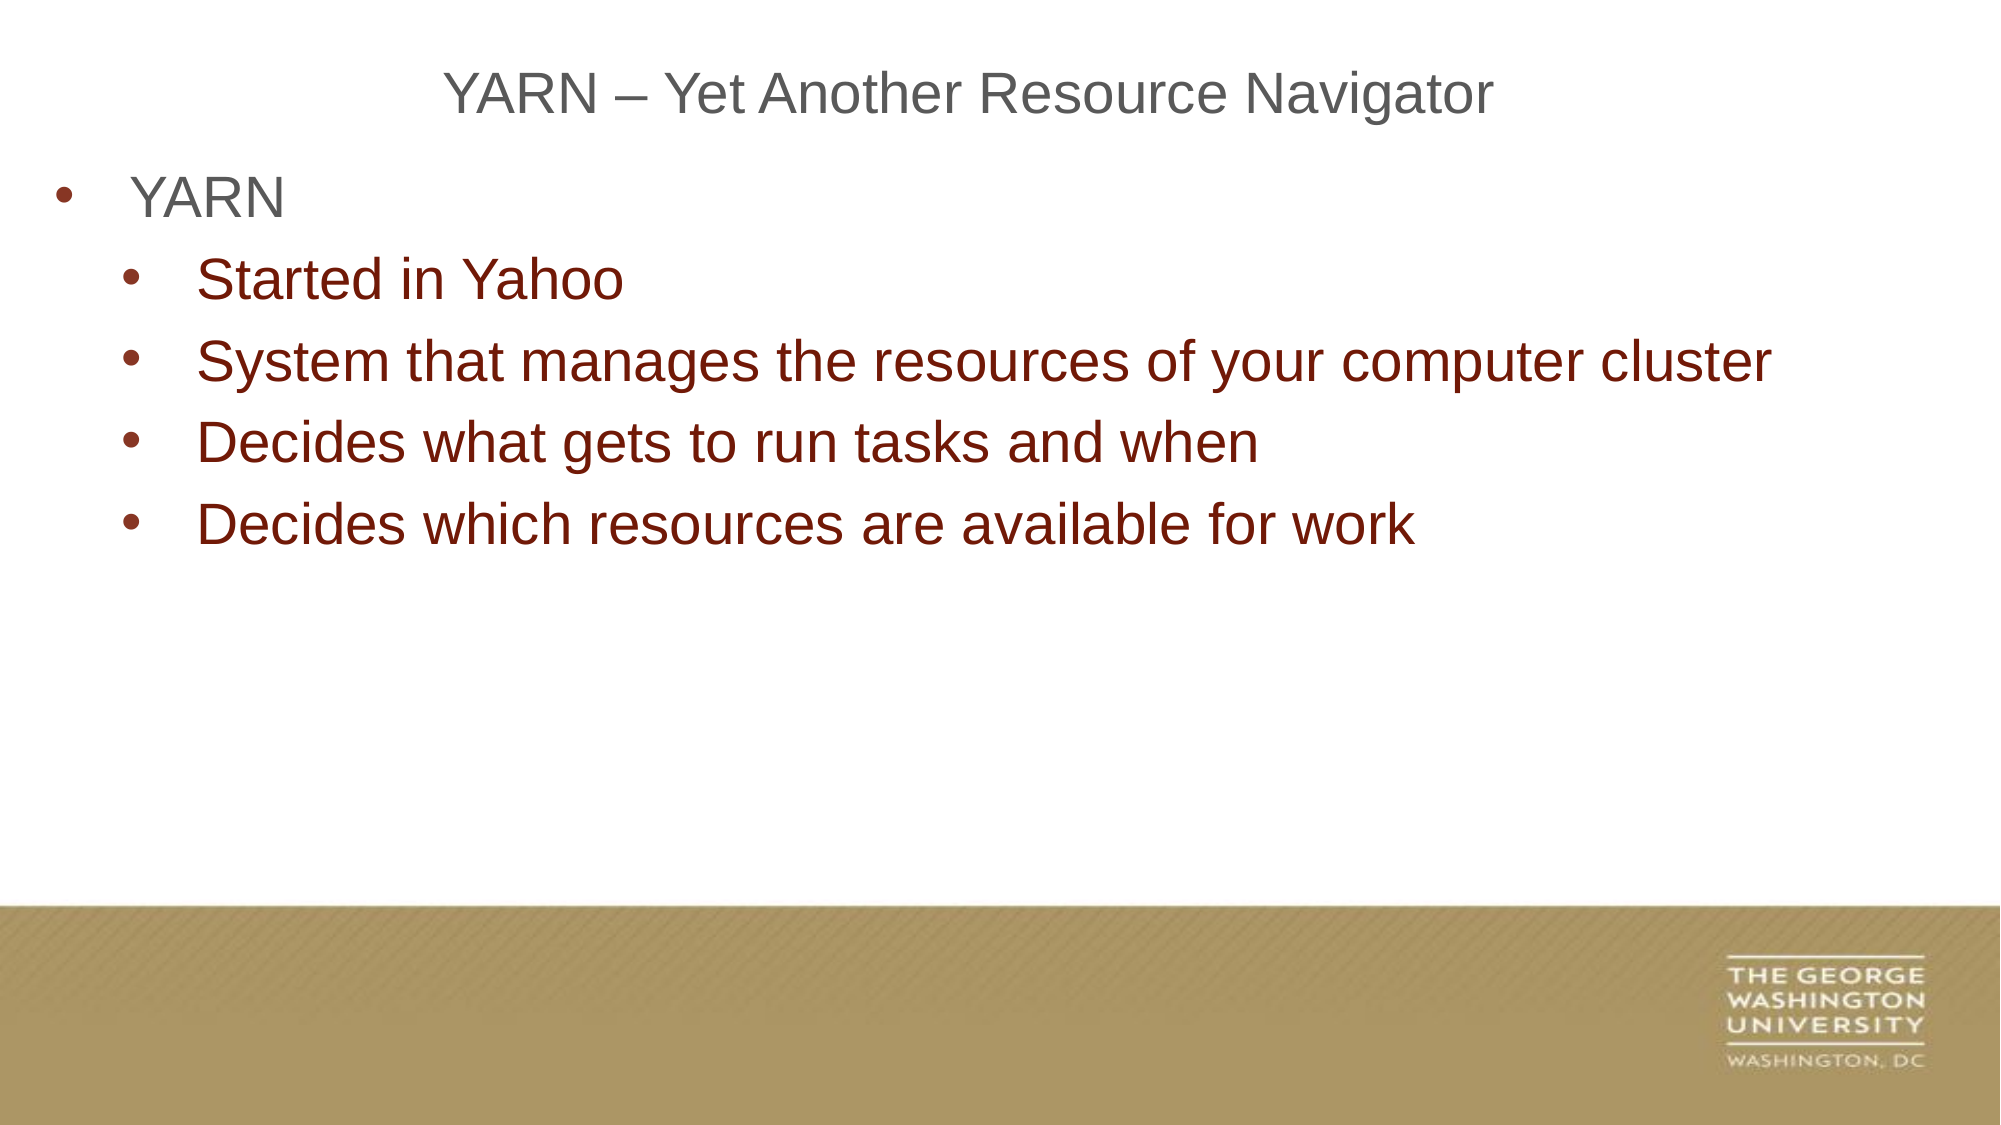

YARN – Yet Another Resource Navigator

YARN
Started in Yahoo
System that manages the resources of your computer cluster
Decides what gets to run tasks and when
Decides which resources are available for work